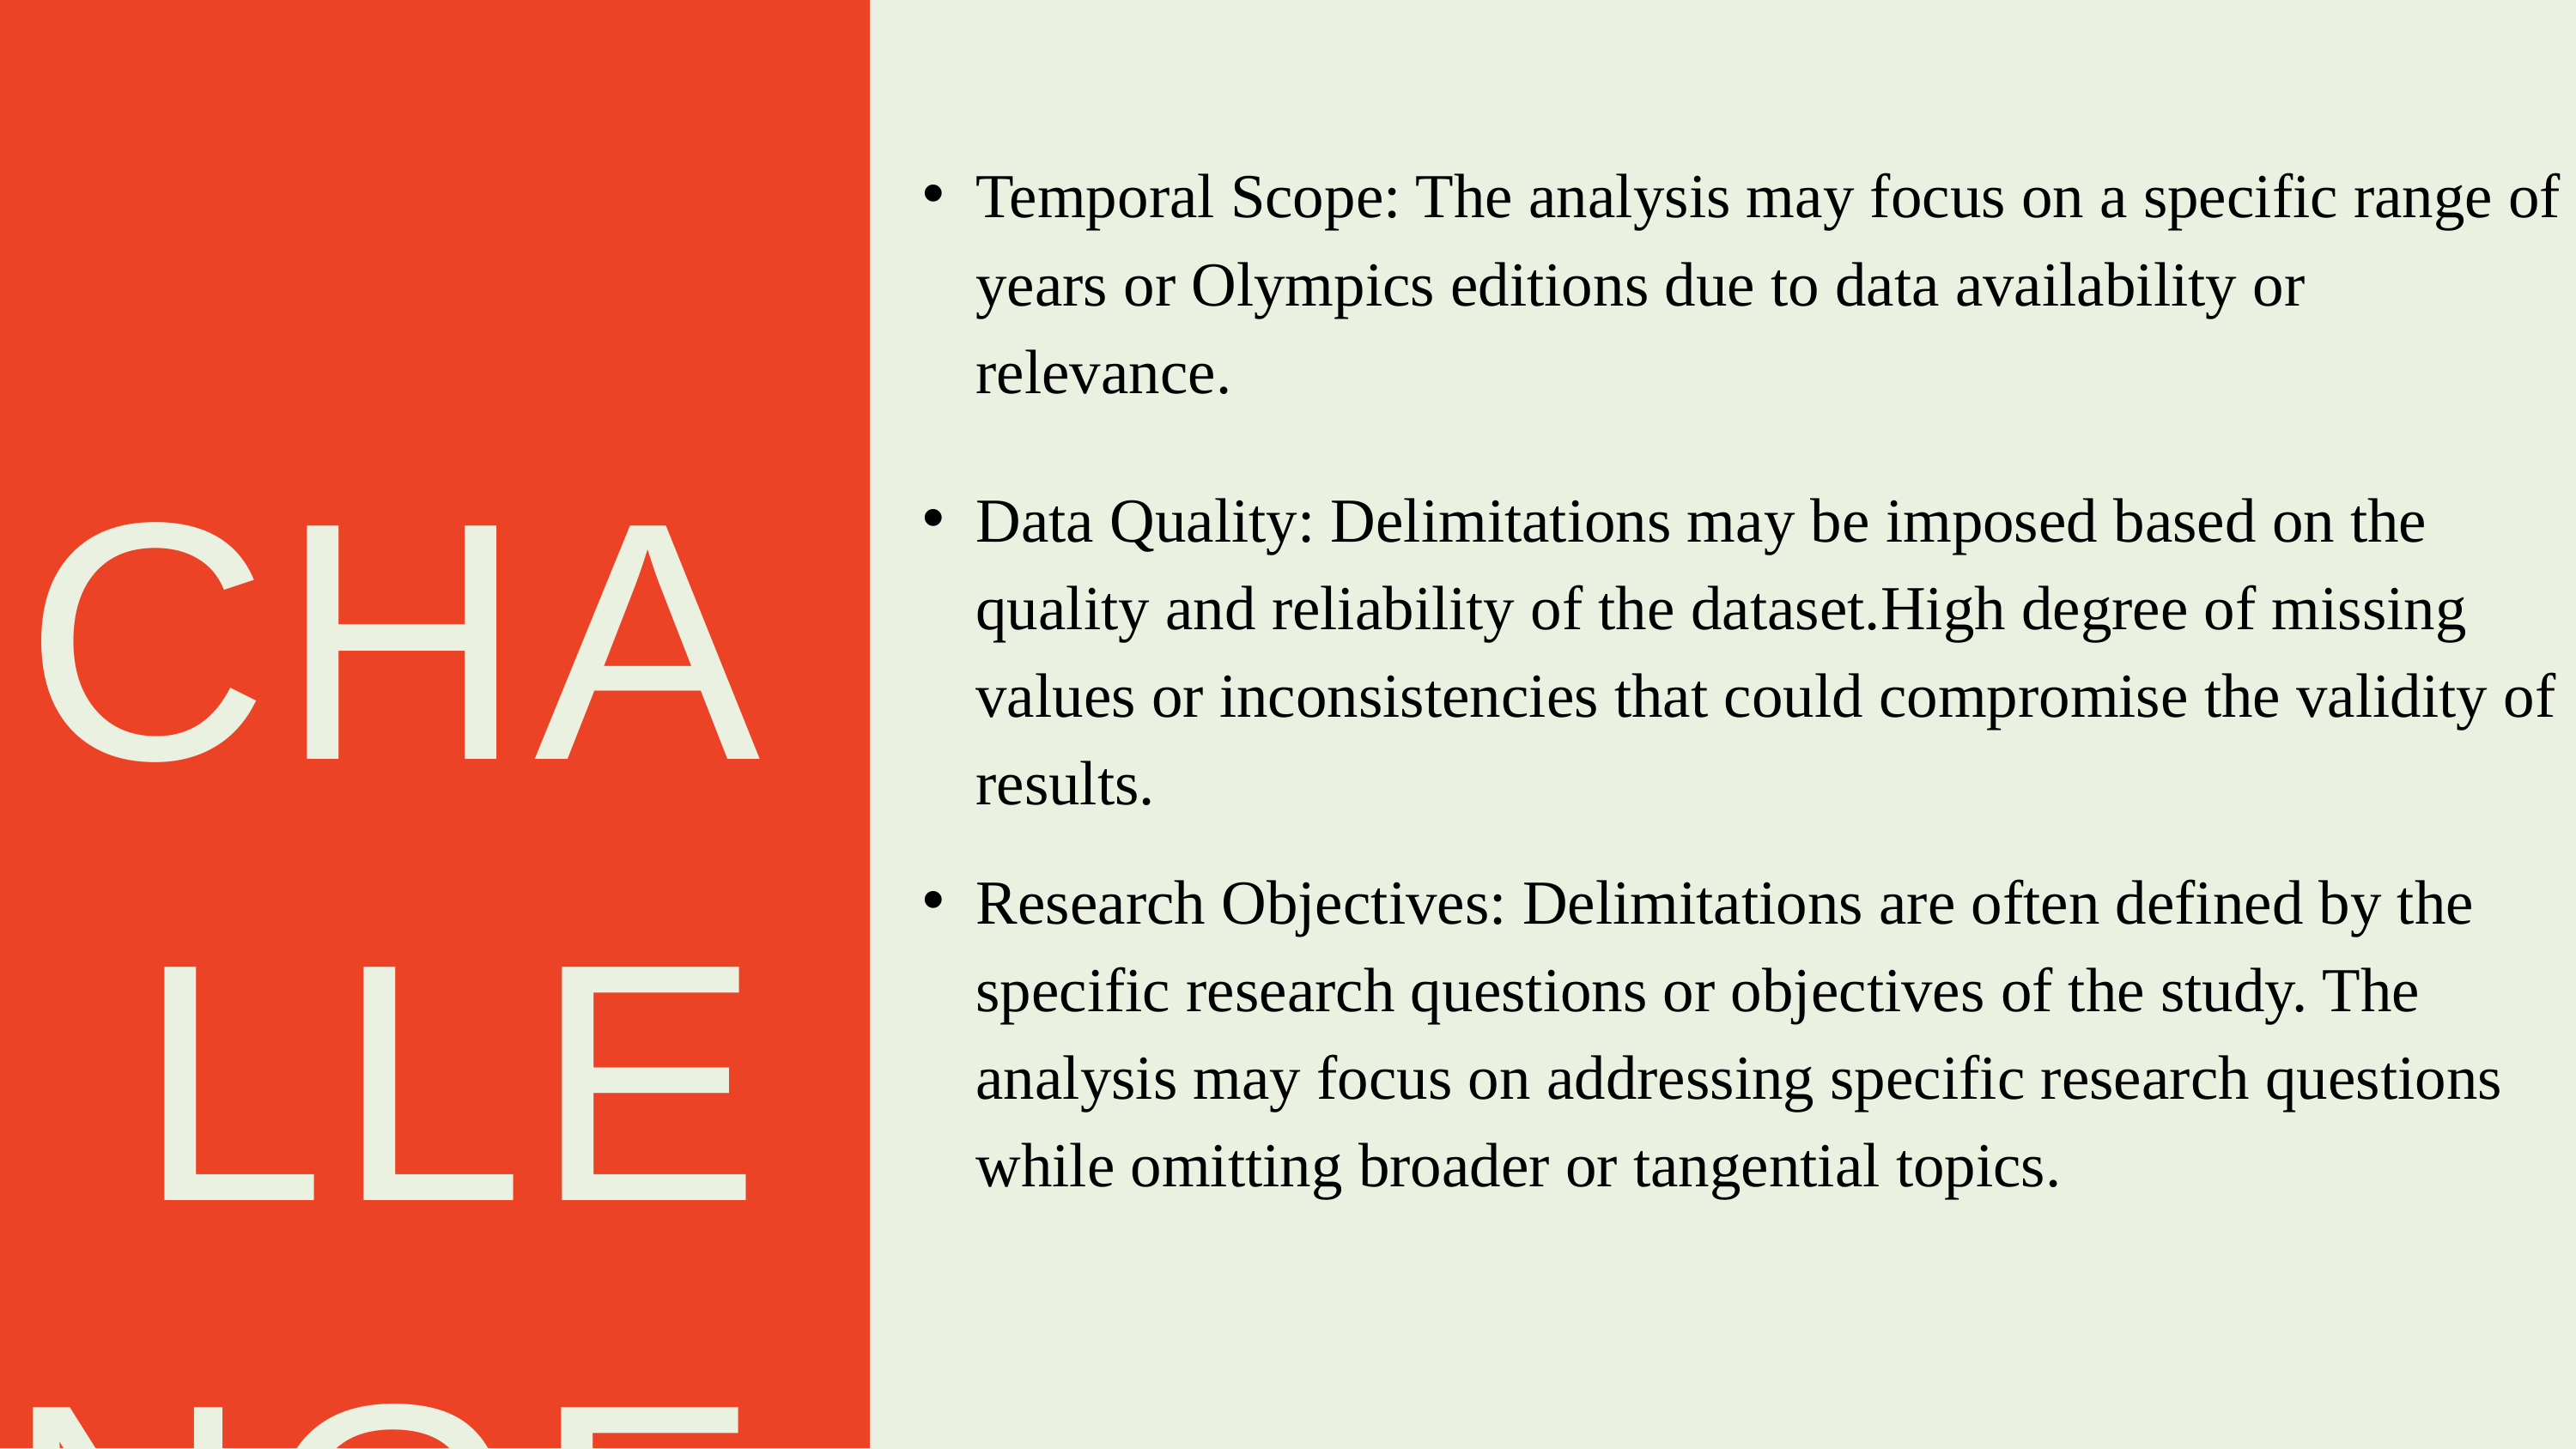

Temporal Scope: The analysis may focus on a specific range of years or Olympics editions due to data availability or relevance.
CHALLENGES
Data Quality: Delimitations may be imposed based on the   quality and reliability of the dataset.High degree of missing values or inconsistencies that could compromise the validity of results.

Research Objectives: Delimitations are often defined by the specific research questions or objectives of the study. The analysis may focus on addressing specific research questions while omitting broader or tangential topics.